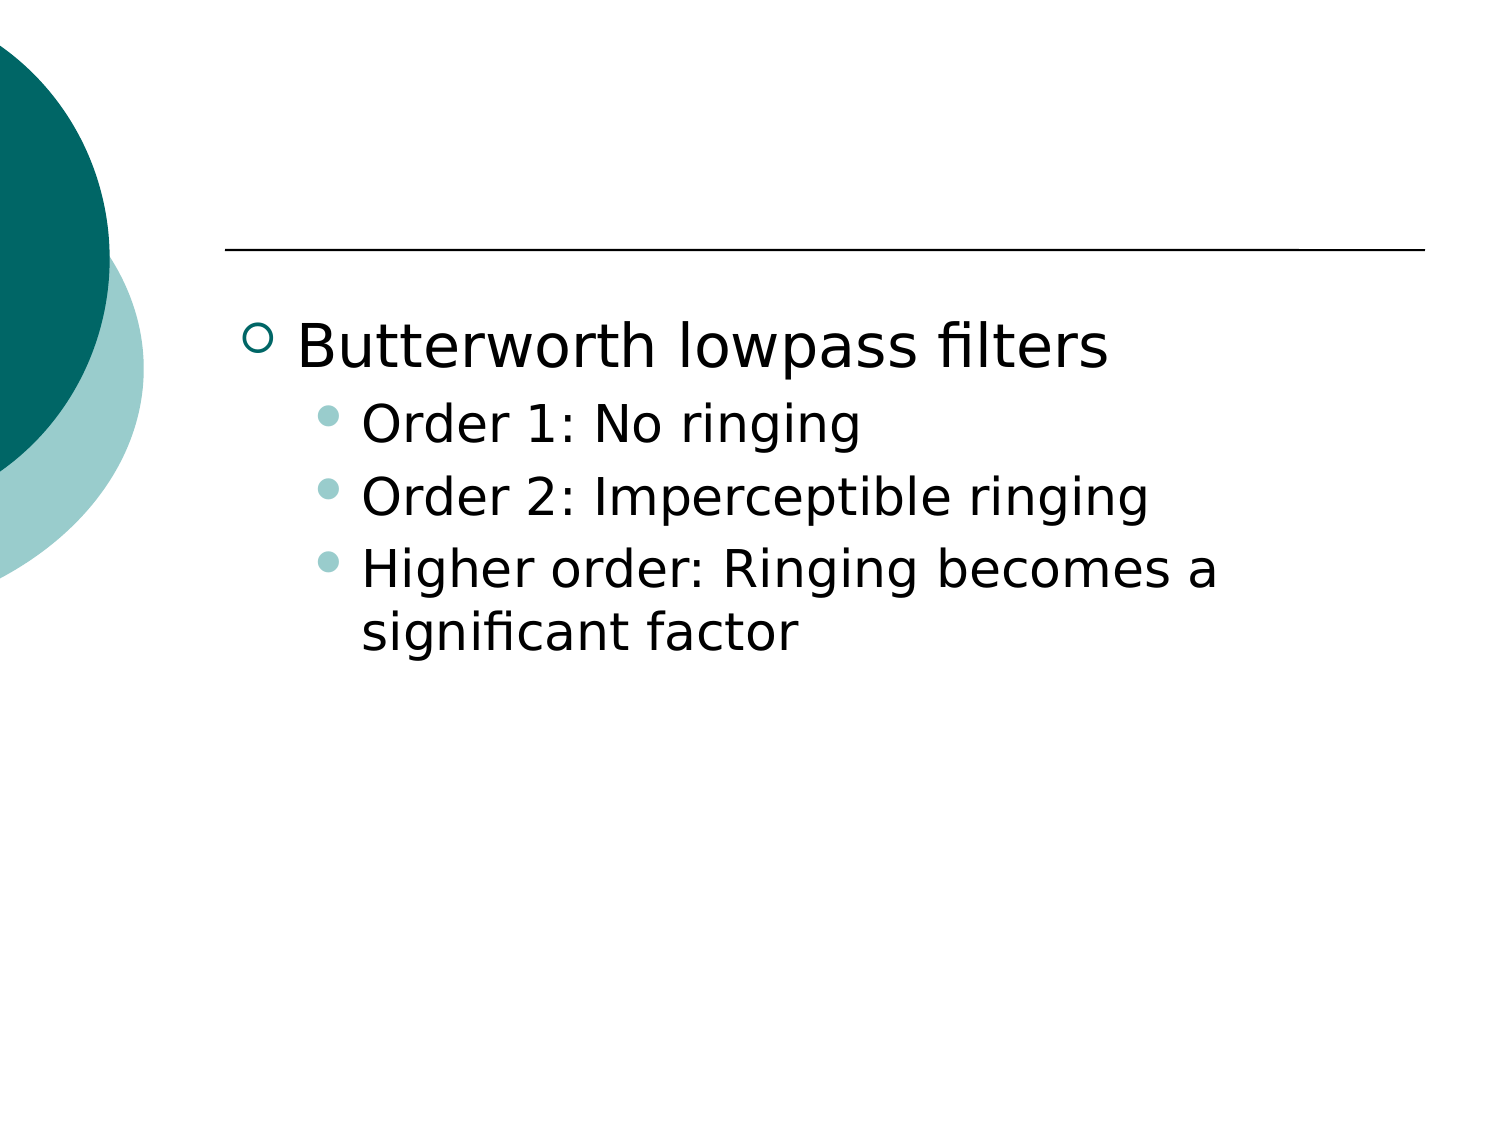

#
Butterworth lowpass filters
Order 1: No ringing
Order 2: Imperceptible ringing
Higher order: Ringing becomes a significant factor